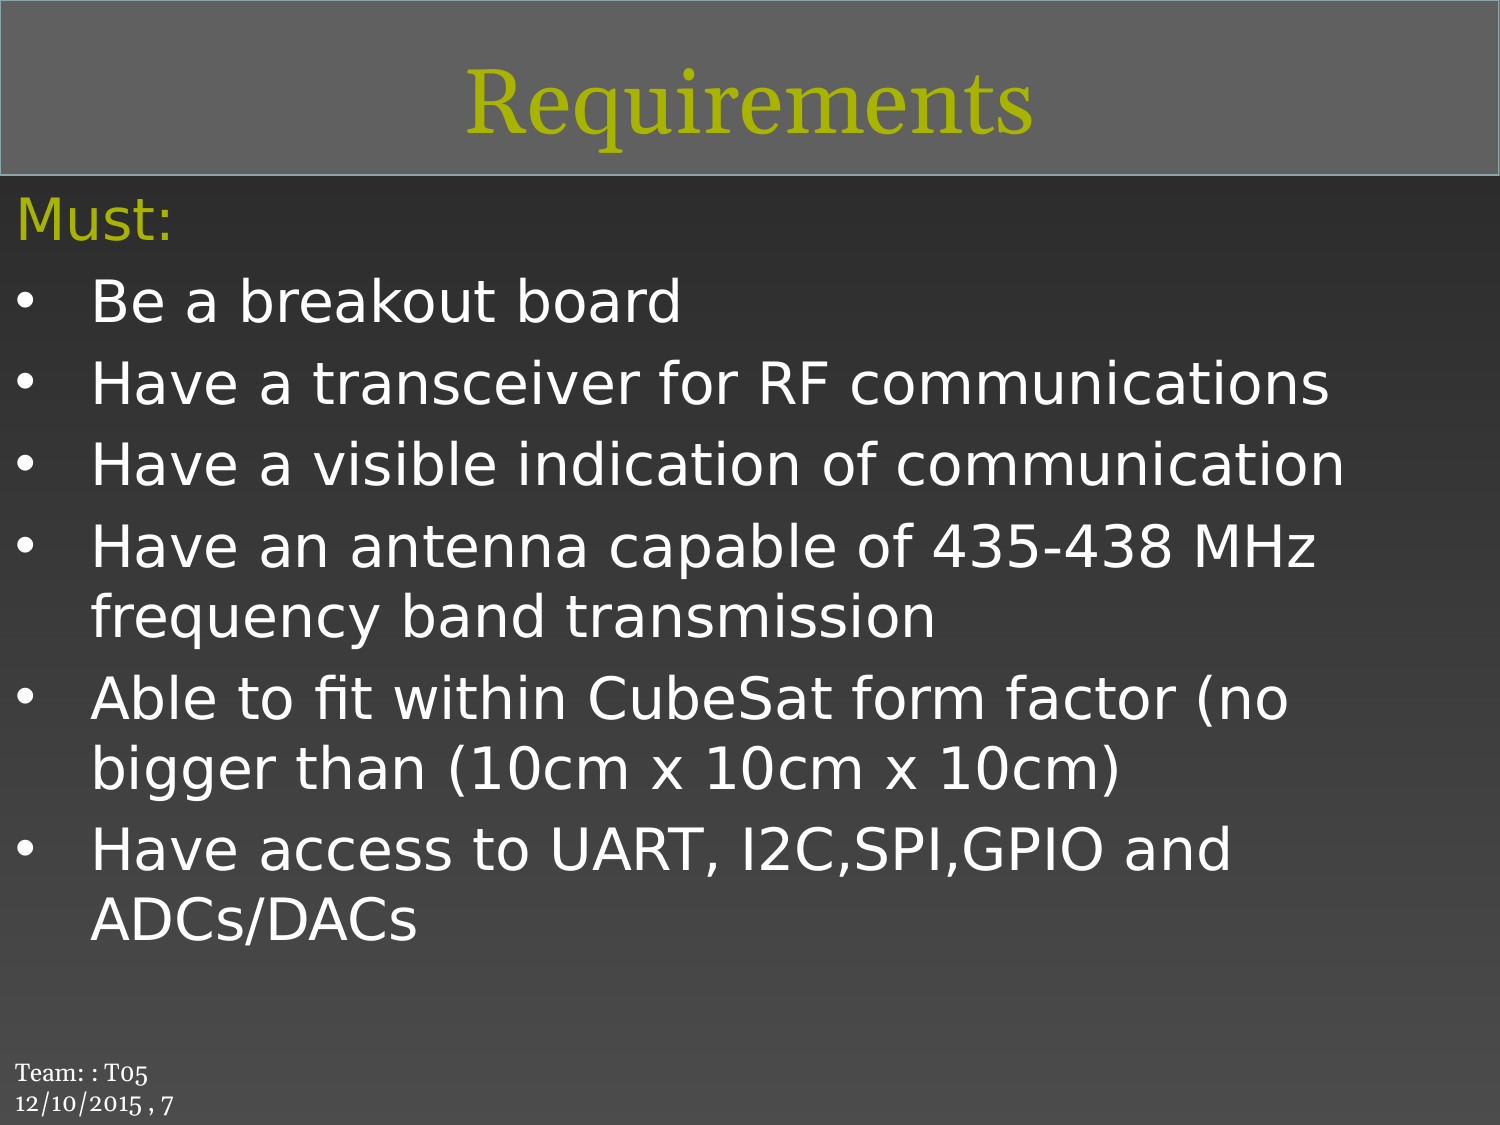

# Requirements
Must:
Be a breakout board
Have a transceiver for RF communications
Have a visible indication of communication
Have an antenna capable of 435-438 MHz frequency band transmission
Able to fit within CubeSat form factor (no bigger than (10cm x 10cm x 10cm)
Have access to UART, I2C,SPI,GPIO and ADCs/DACs